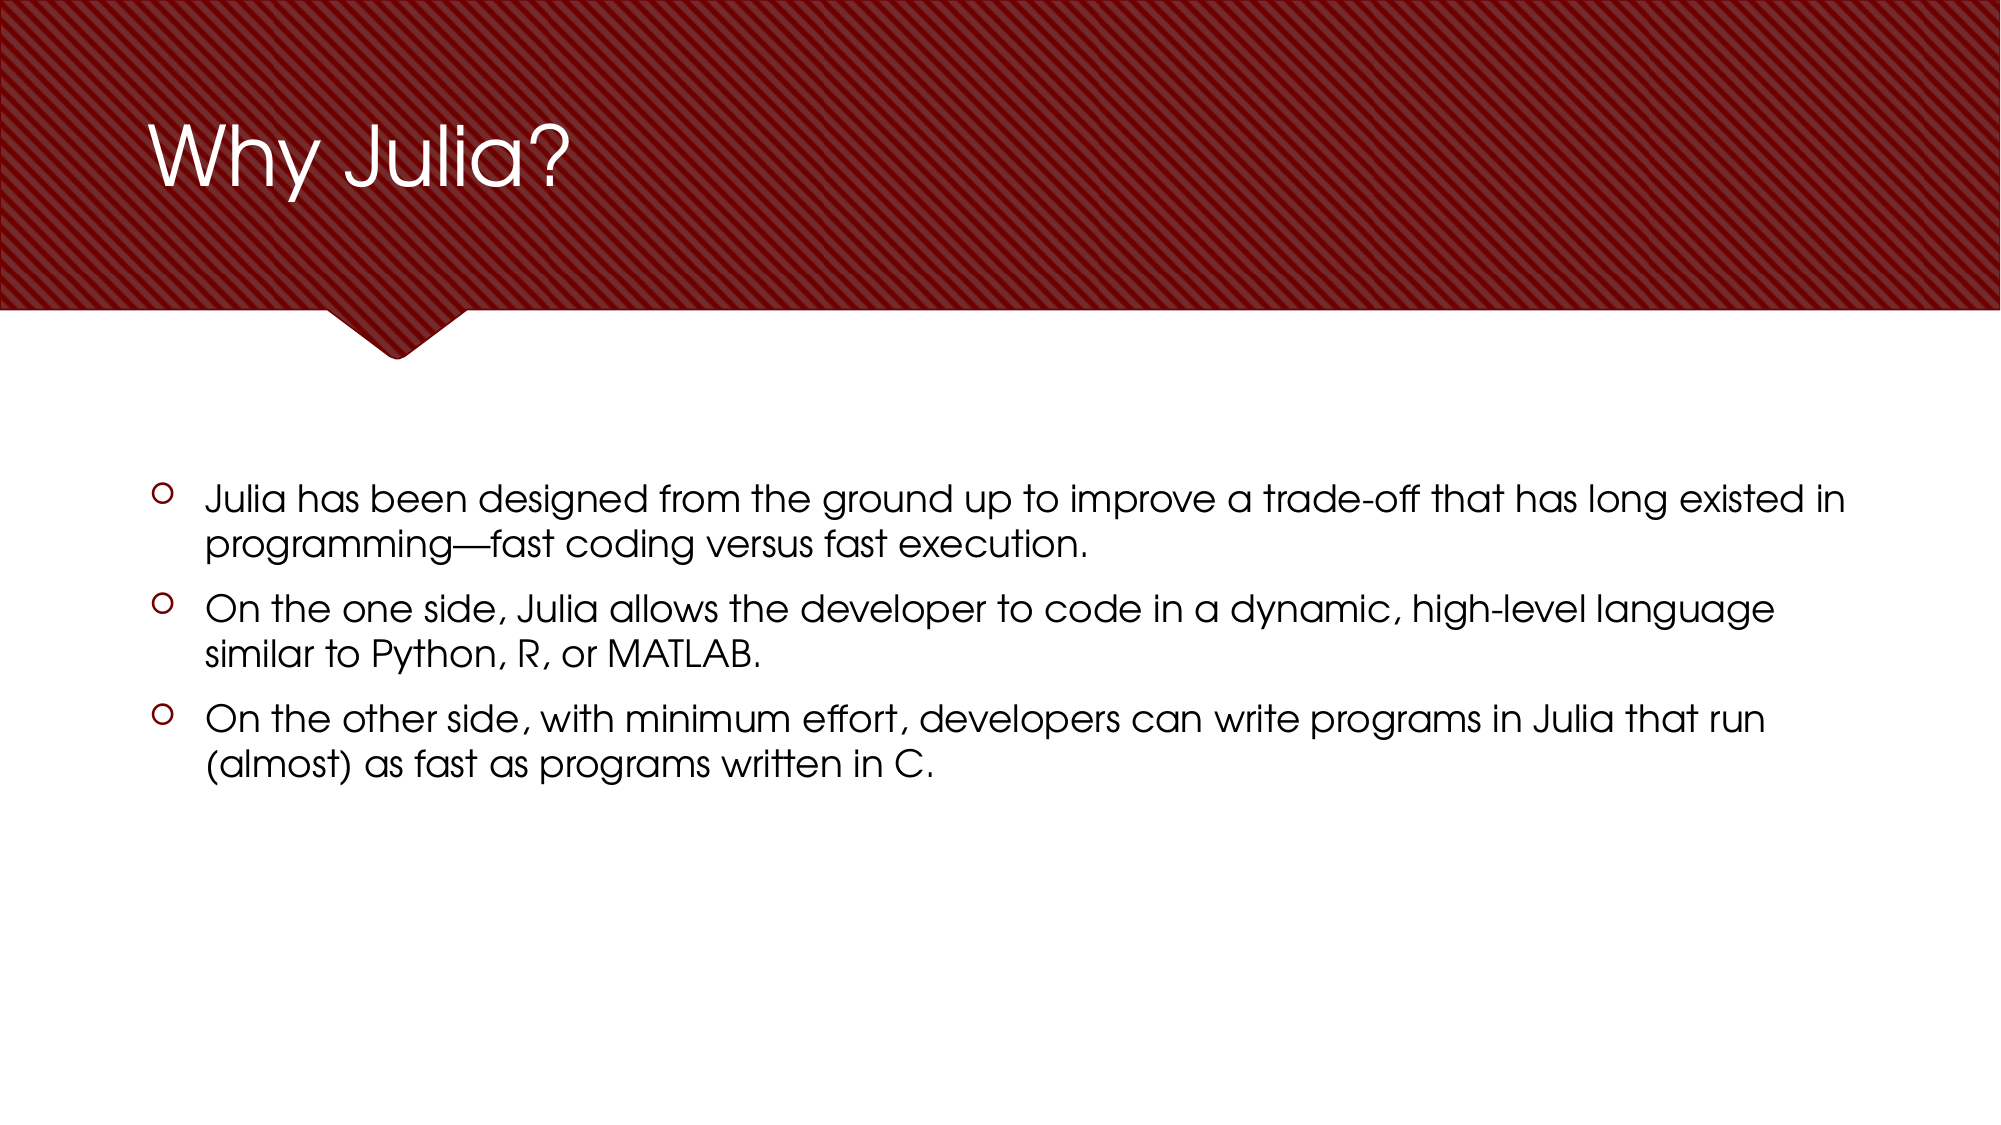

# Why Julia?
Julia has been designed from the ground up to improve a trade-off that has long existed in programming—fast coding versus fast execution.
On the one side, Julia allows the developer to code in a dynamic, high-level language similar to Python, R, or MATLAB.
On the other side, with minimum effort, developers can write programs in Julia that run (almost) as fast as programs written in C.